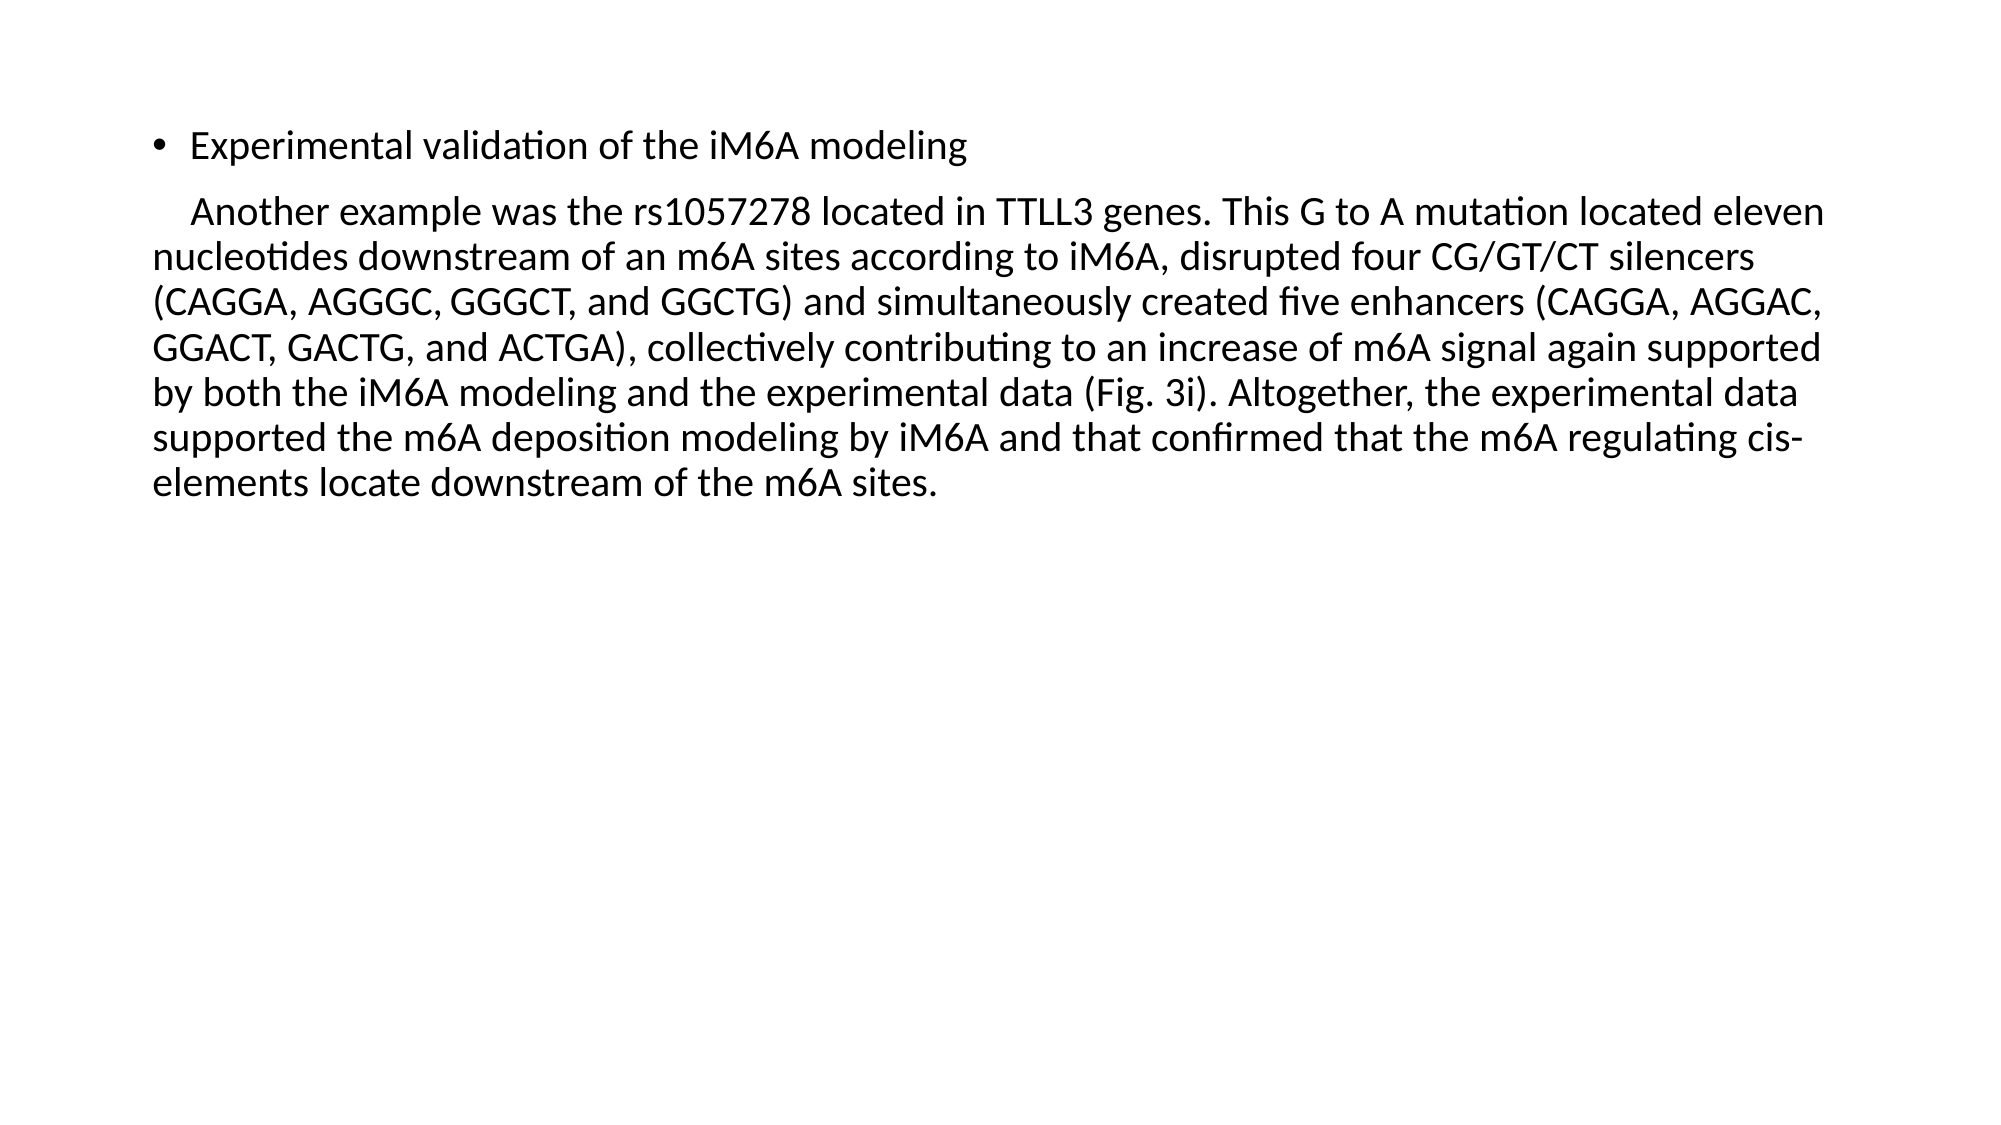

Experimental validation of the iM6A modeling
    Another example was the rs1057278 located in TTLL3 genes. This G to A mutation located eleven nucleotides downstream of an m6A sites according to iM6A, disrupted four CG/GT/CT silencers (CAGGA, AGGGC, GGGCT, and GGCTG) and simultaneously created five enhancers (CAGGA, AGGAC, GGACT, GACTG, and ACTGA), collectively contributing to an increase of m6A signal again supported by both the iM6A modeling and the experimental data (Fig. 3i). Altogether, the experimental data supported the m6A deposition modeling by iM6A and that confirmed that the m6A regulating cis-elements locate downstream of the m6A sites.